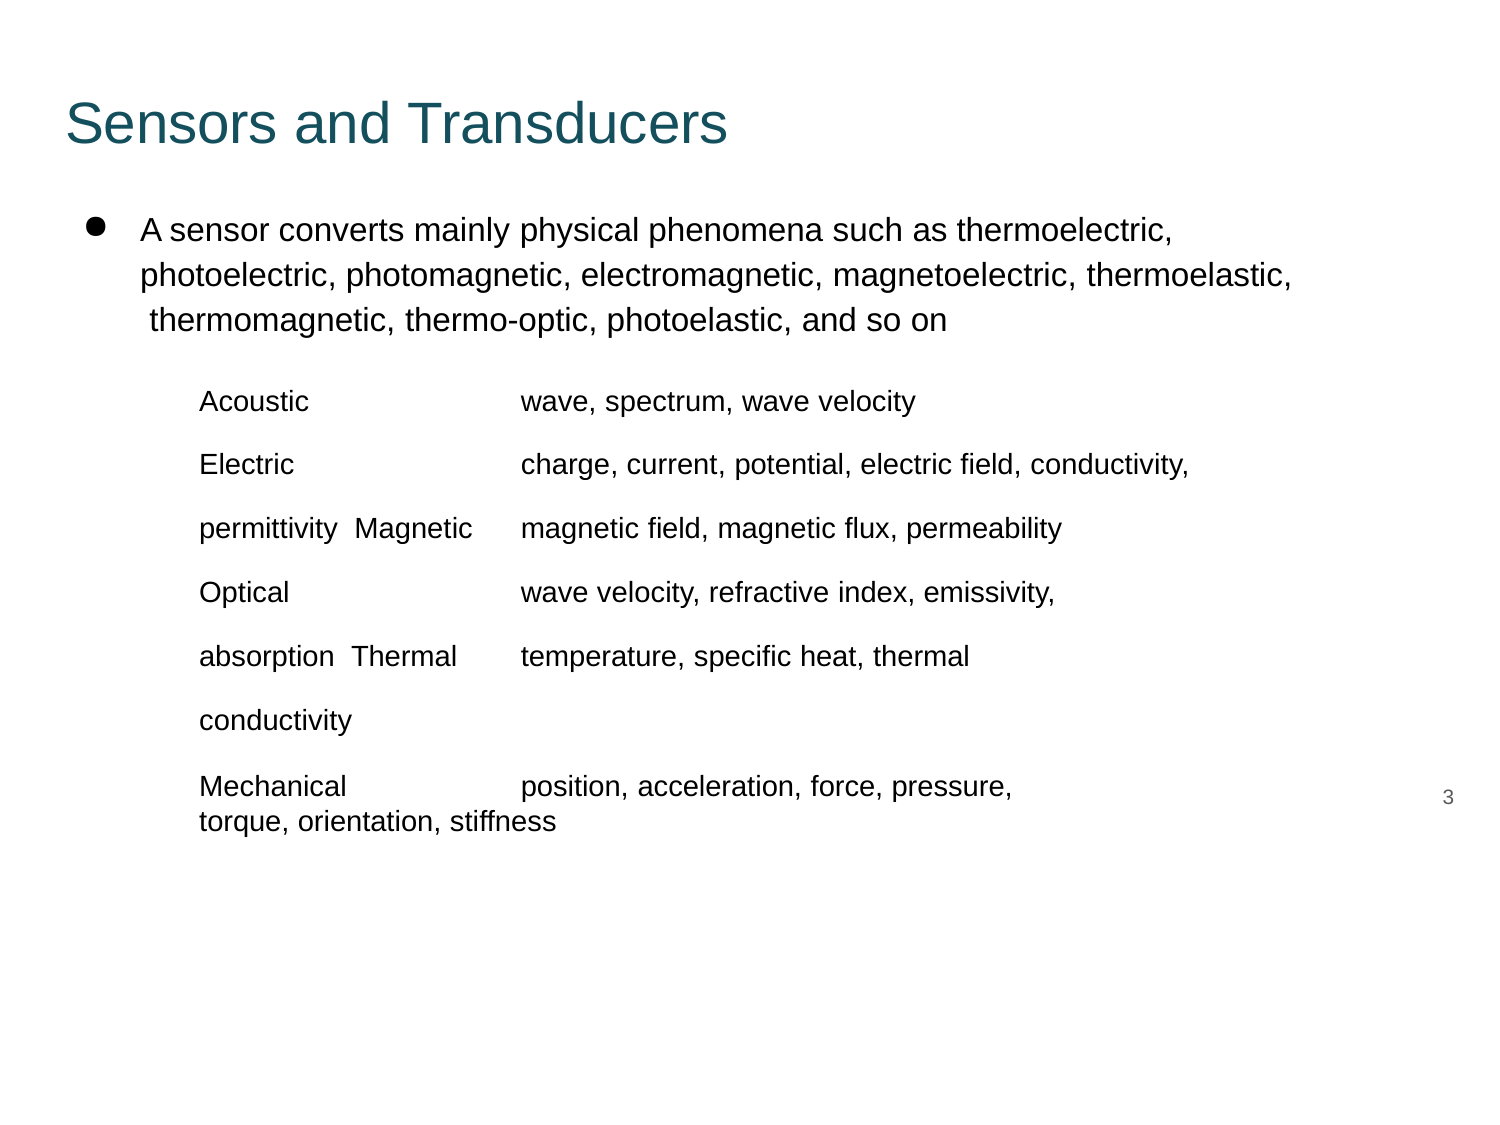

# Sensors and Transducers
A sensor converts mainly physical phenomena such as thermoelectric,  photoelectric, photomagnetic, electromagnetic, magnetoelectric, thermoelastic,  thermomagnetic, thermo-optic, photoelastic, and so on

Acoustic	wave, spectrum, wave velocity
Electric	charge, current, potential, electric field, conductivity, permittivity  Magnetic	magnetic field, magnetic flux, permeability
Optical	wave velocity, refractive index, emissivity, absorption  Thermal	temperature, specific heat, thermal conductivity

Mechanical	position, acceleration, force, pressure, torque, orientation, stiffness
3